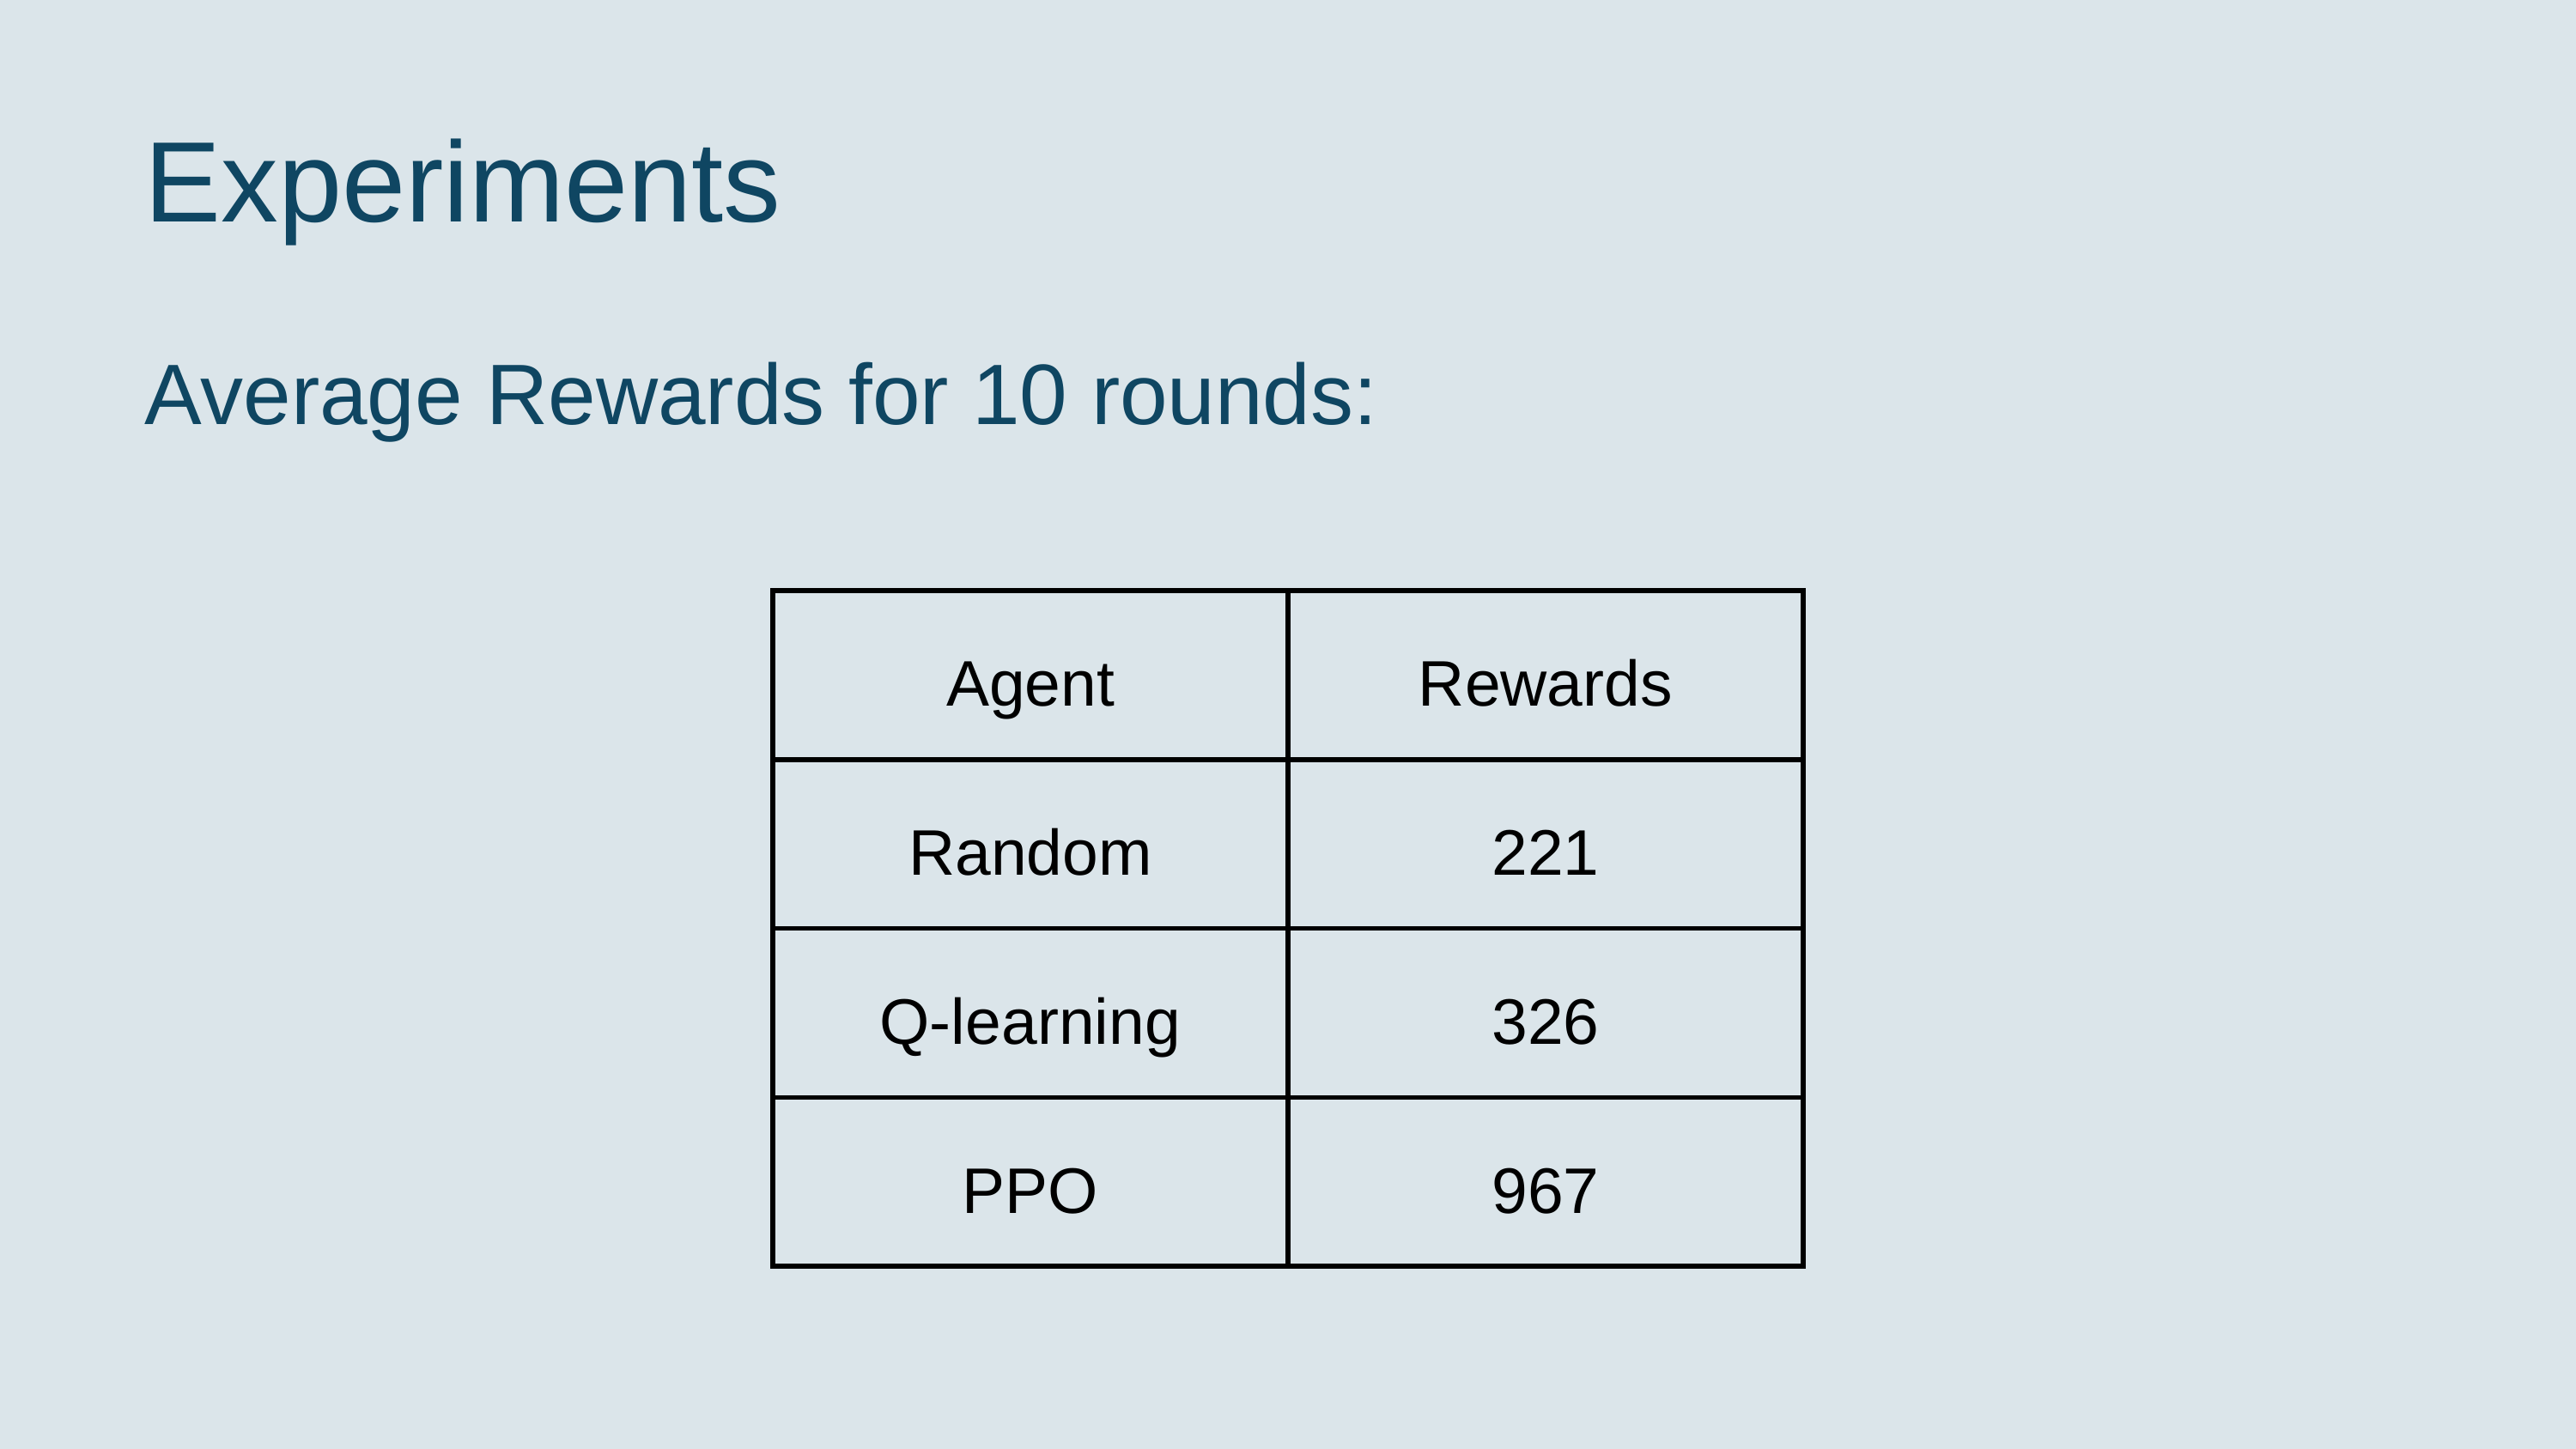

Experiments
Average Rewards for 10 rounds:
| Agent | Rewards |
| --- | --- |
| Random | 221 |
| Q-learning | 326 |
| PPO | 967 |